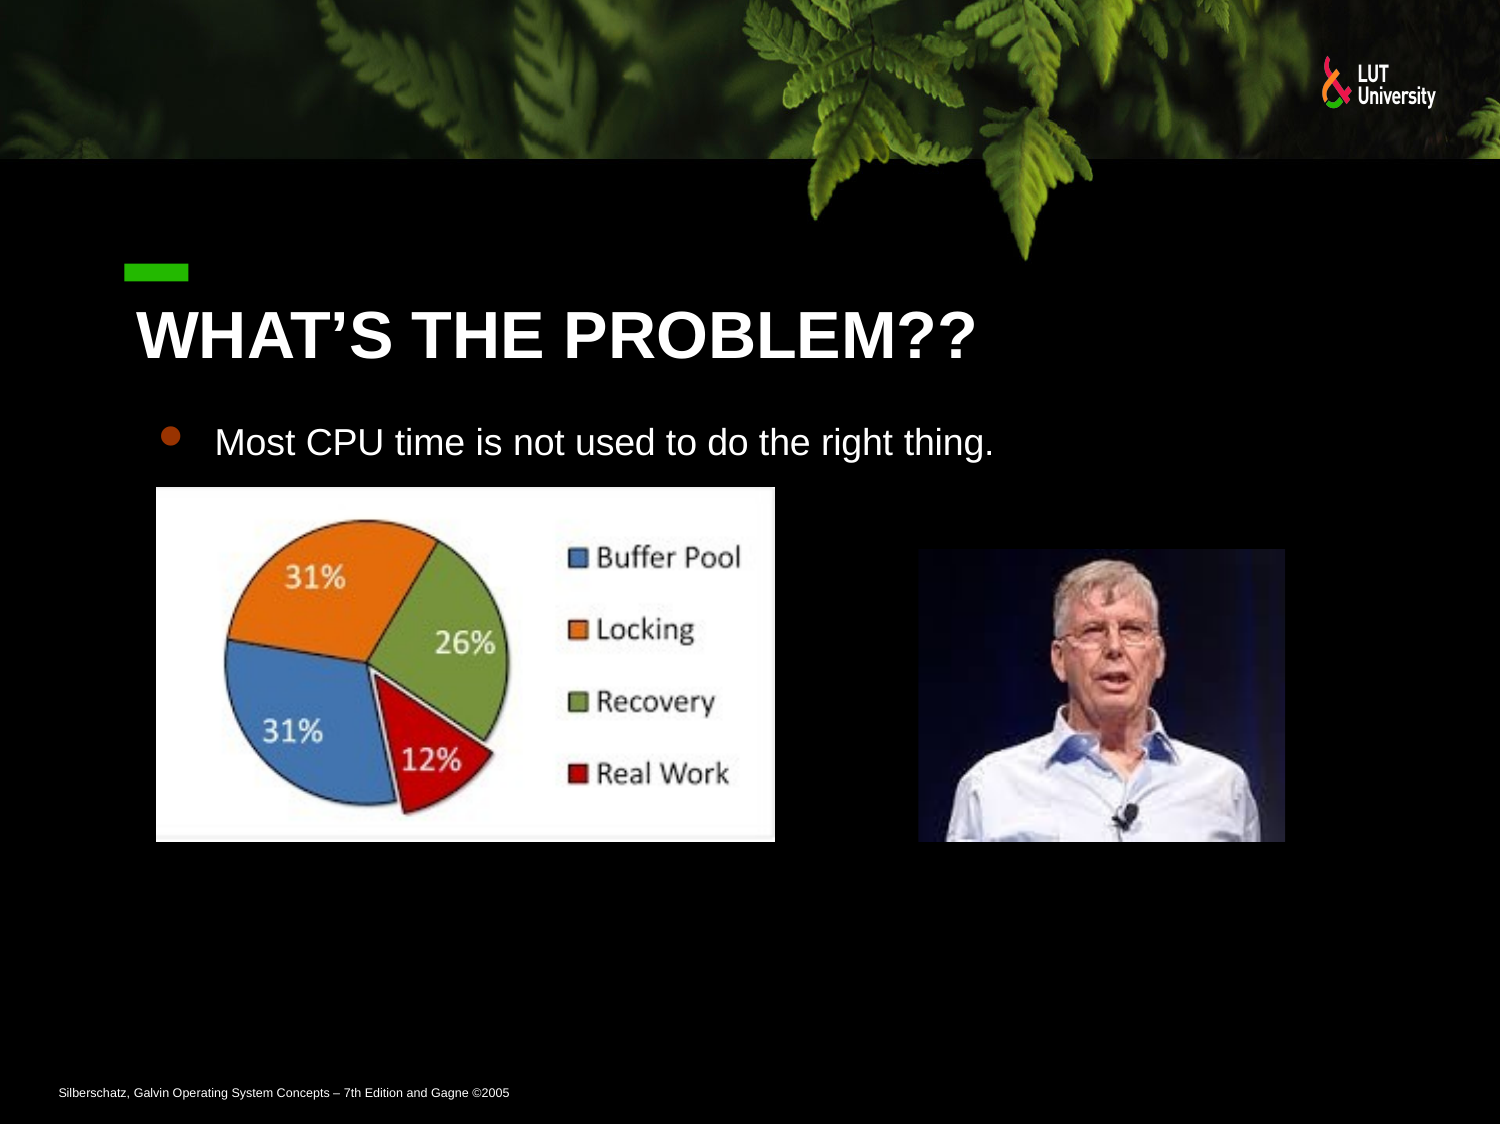

# What’s the Problem??
Most CPU time is not used to do the right thing.

Silberschatz, Galvin Operating System Concepts – 7th Edition and Gagne ©2005